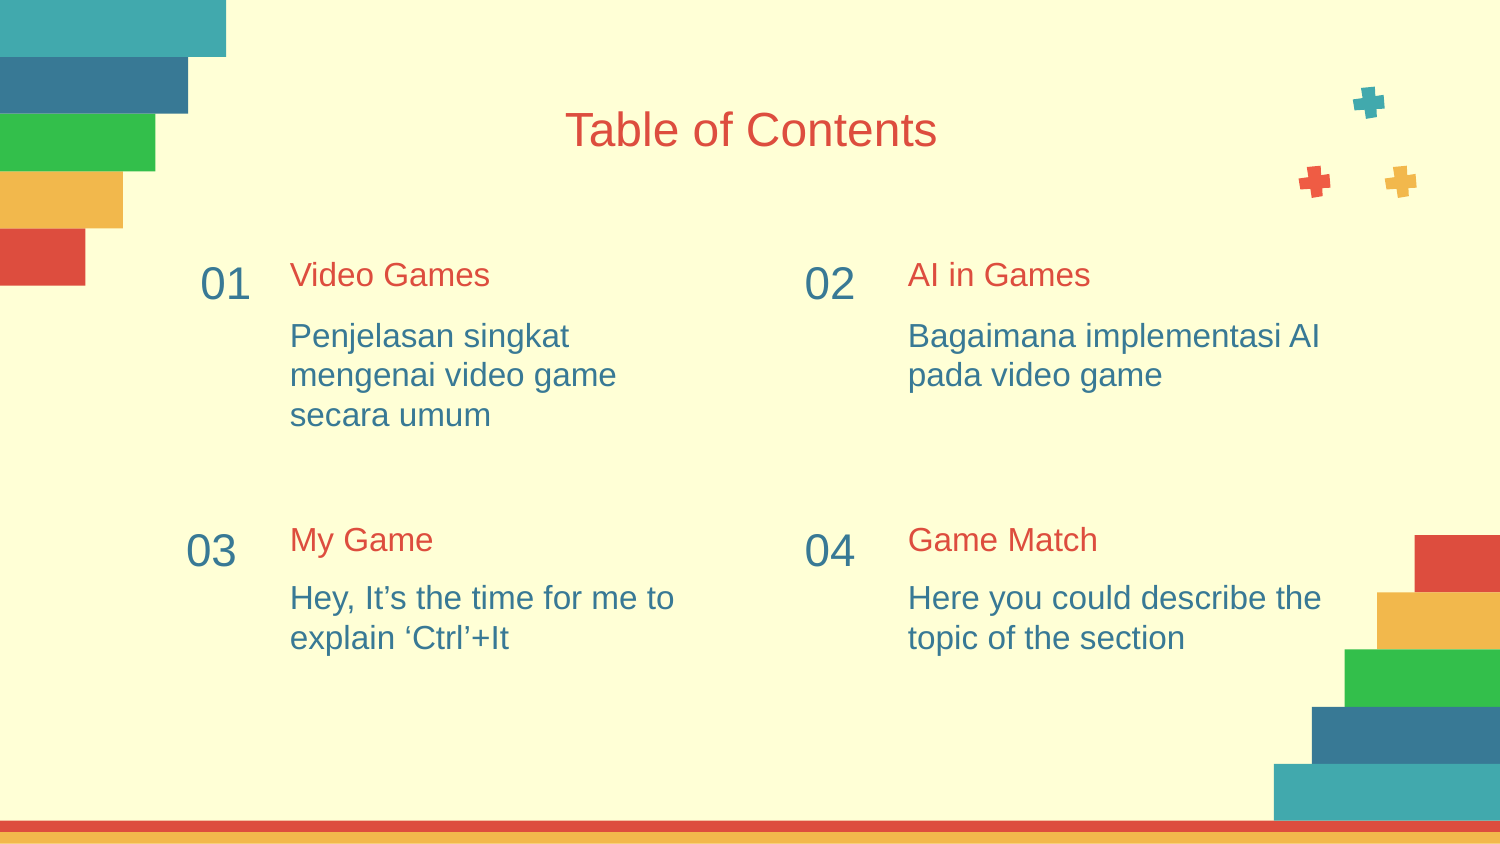

Table of Contents

01
02
Video Games
# AI in Games
Penjelasan singkat mengenai video game secara umum
Bagaimana implementasi AI pada video game
03
04
My Game
Game Match
Hey, It’s the time for me to explain ‘Ctrl’+It
Here you could describe the topic of the section